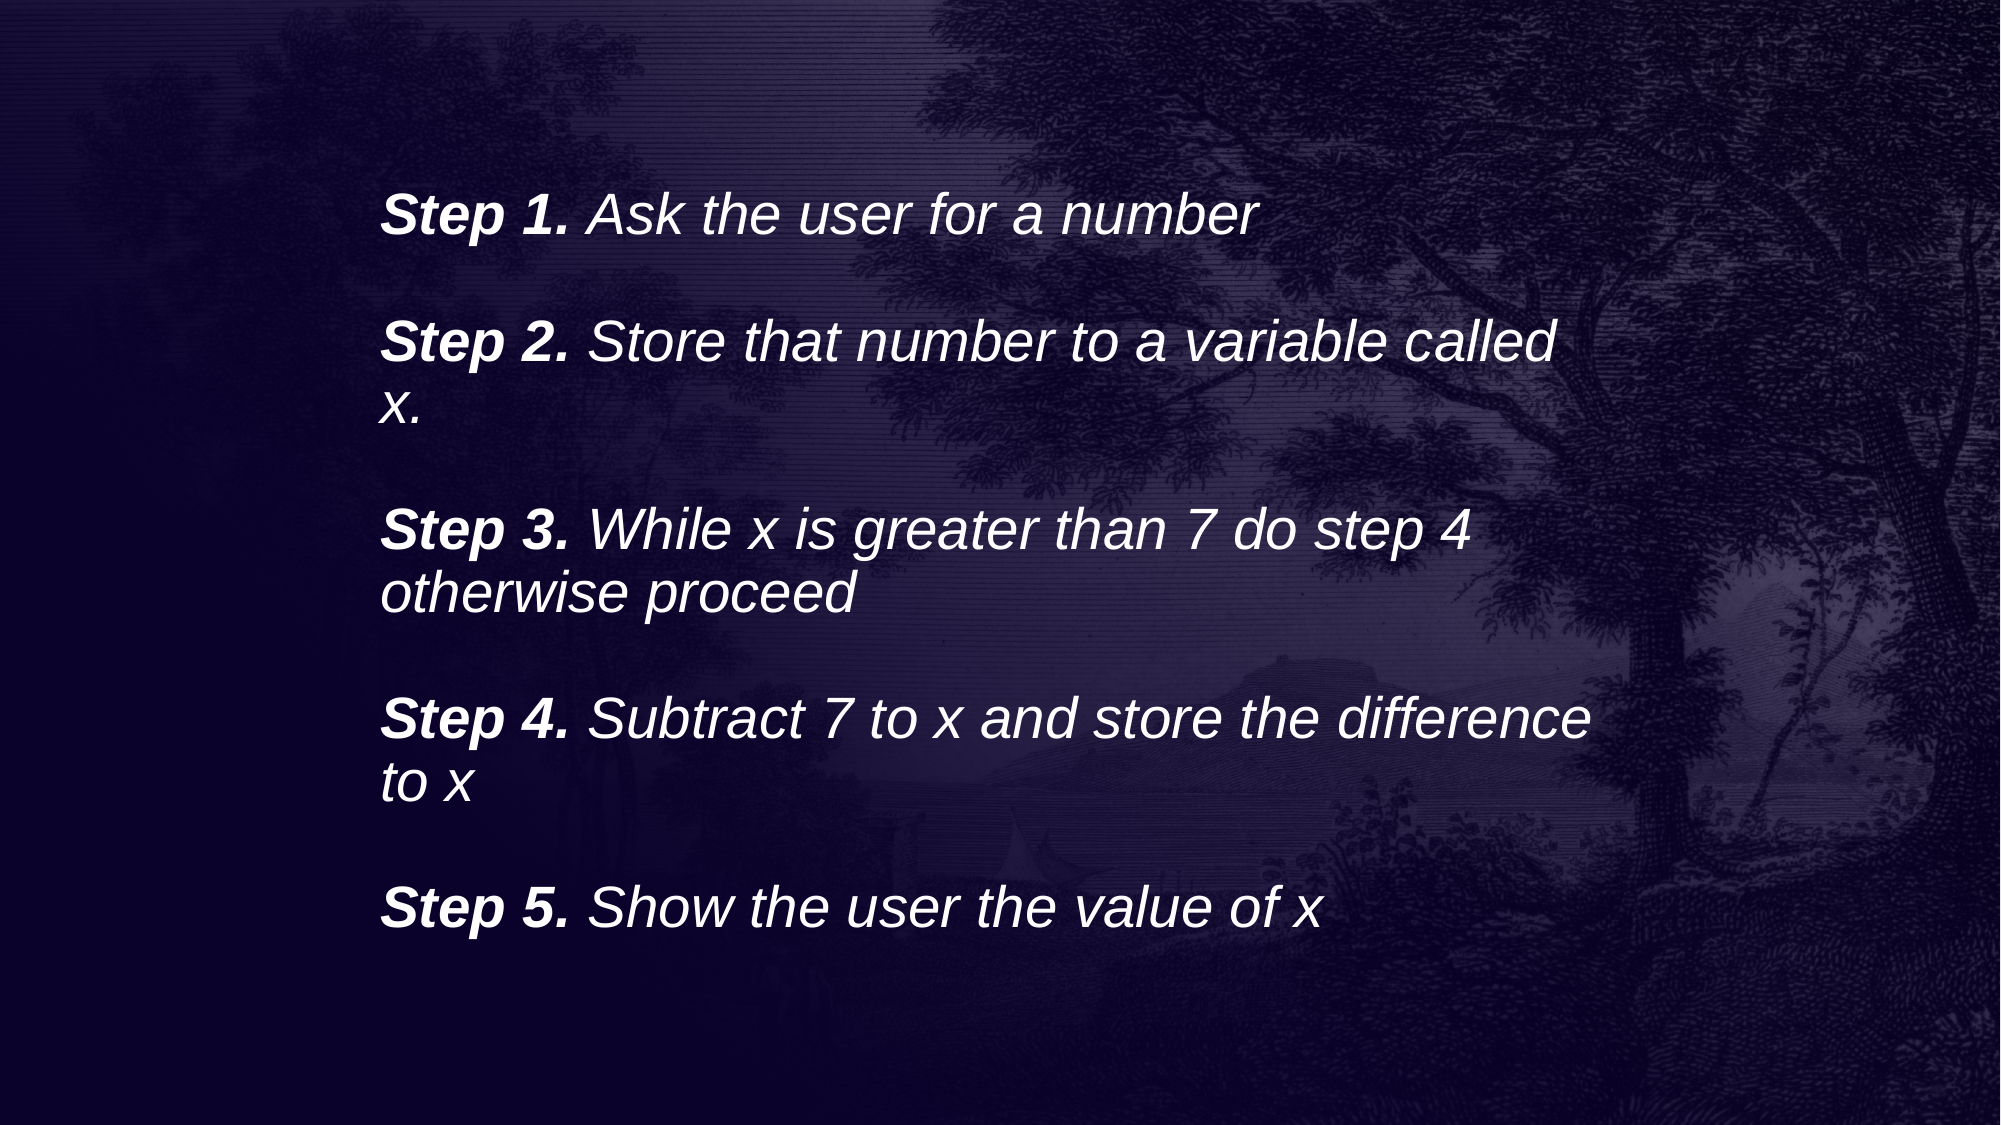

# Step 1. Ask the user for a number Step 2. Store that number to a variable called x. Step 3. While x is greater than 7 do step 4 otherwise proceed Step 4. Subtract 7 to x and store the difference to x Step 5. Show the user the value of x